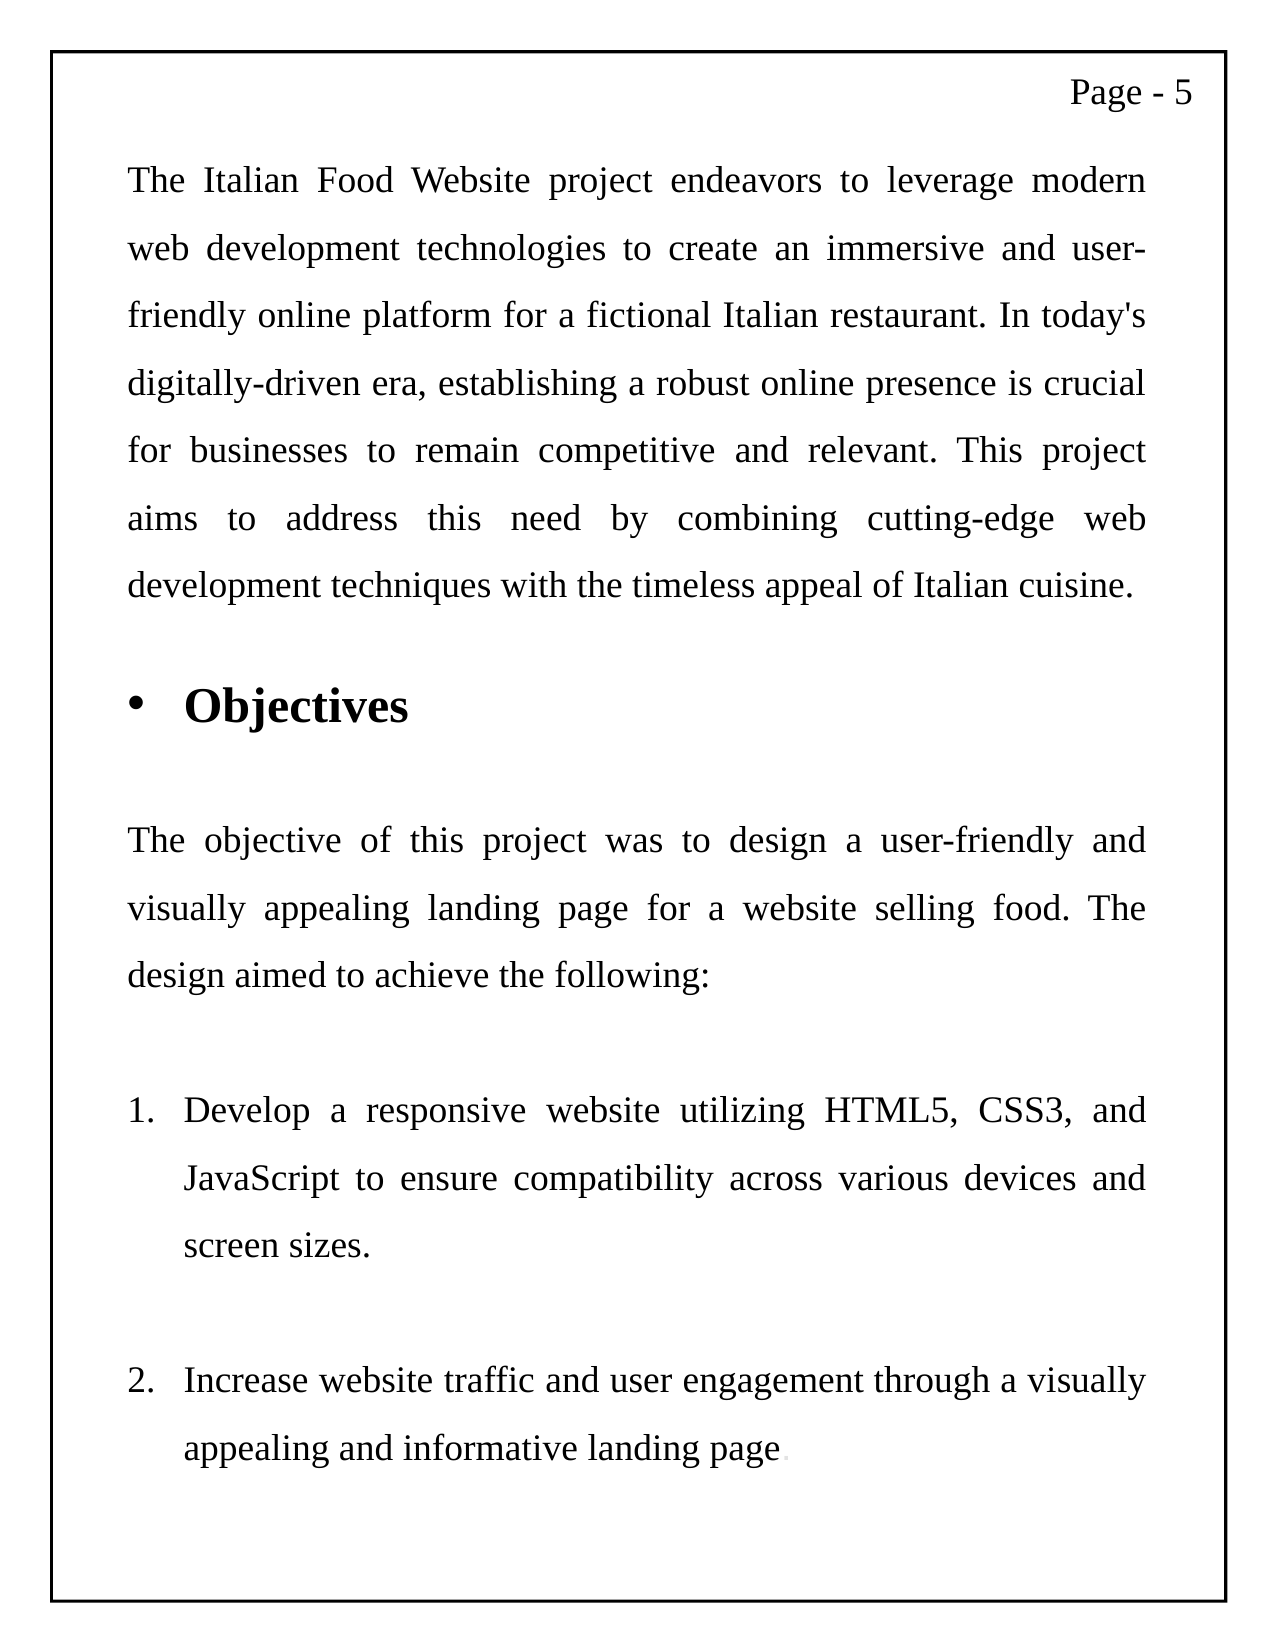

Page - 5
The Italian Food Website project endeavors to leverage modern web development technologies to create an immersive and user-friendly online platform for a fictional Italian restaurant. In today's digitally-driven era, establishing a robust online presence is crucial for businesses to remain competitive and relevant. This project aims to address this need by combining cutting-edge web development techniques with the timeless appeal of Italian cuisine.

Objectives

The objective of this project was to design a user-friendly and visually appealing landing page for a website selling food. The design aimed to achieve the following:

Develop a responsive website utilizing HTML5, CSS3, and JavaScript to ensure compatibility across various devices and screen sizes.

Increase website traffic and user engagement through a visually appealing and informative landing page.